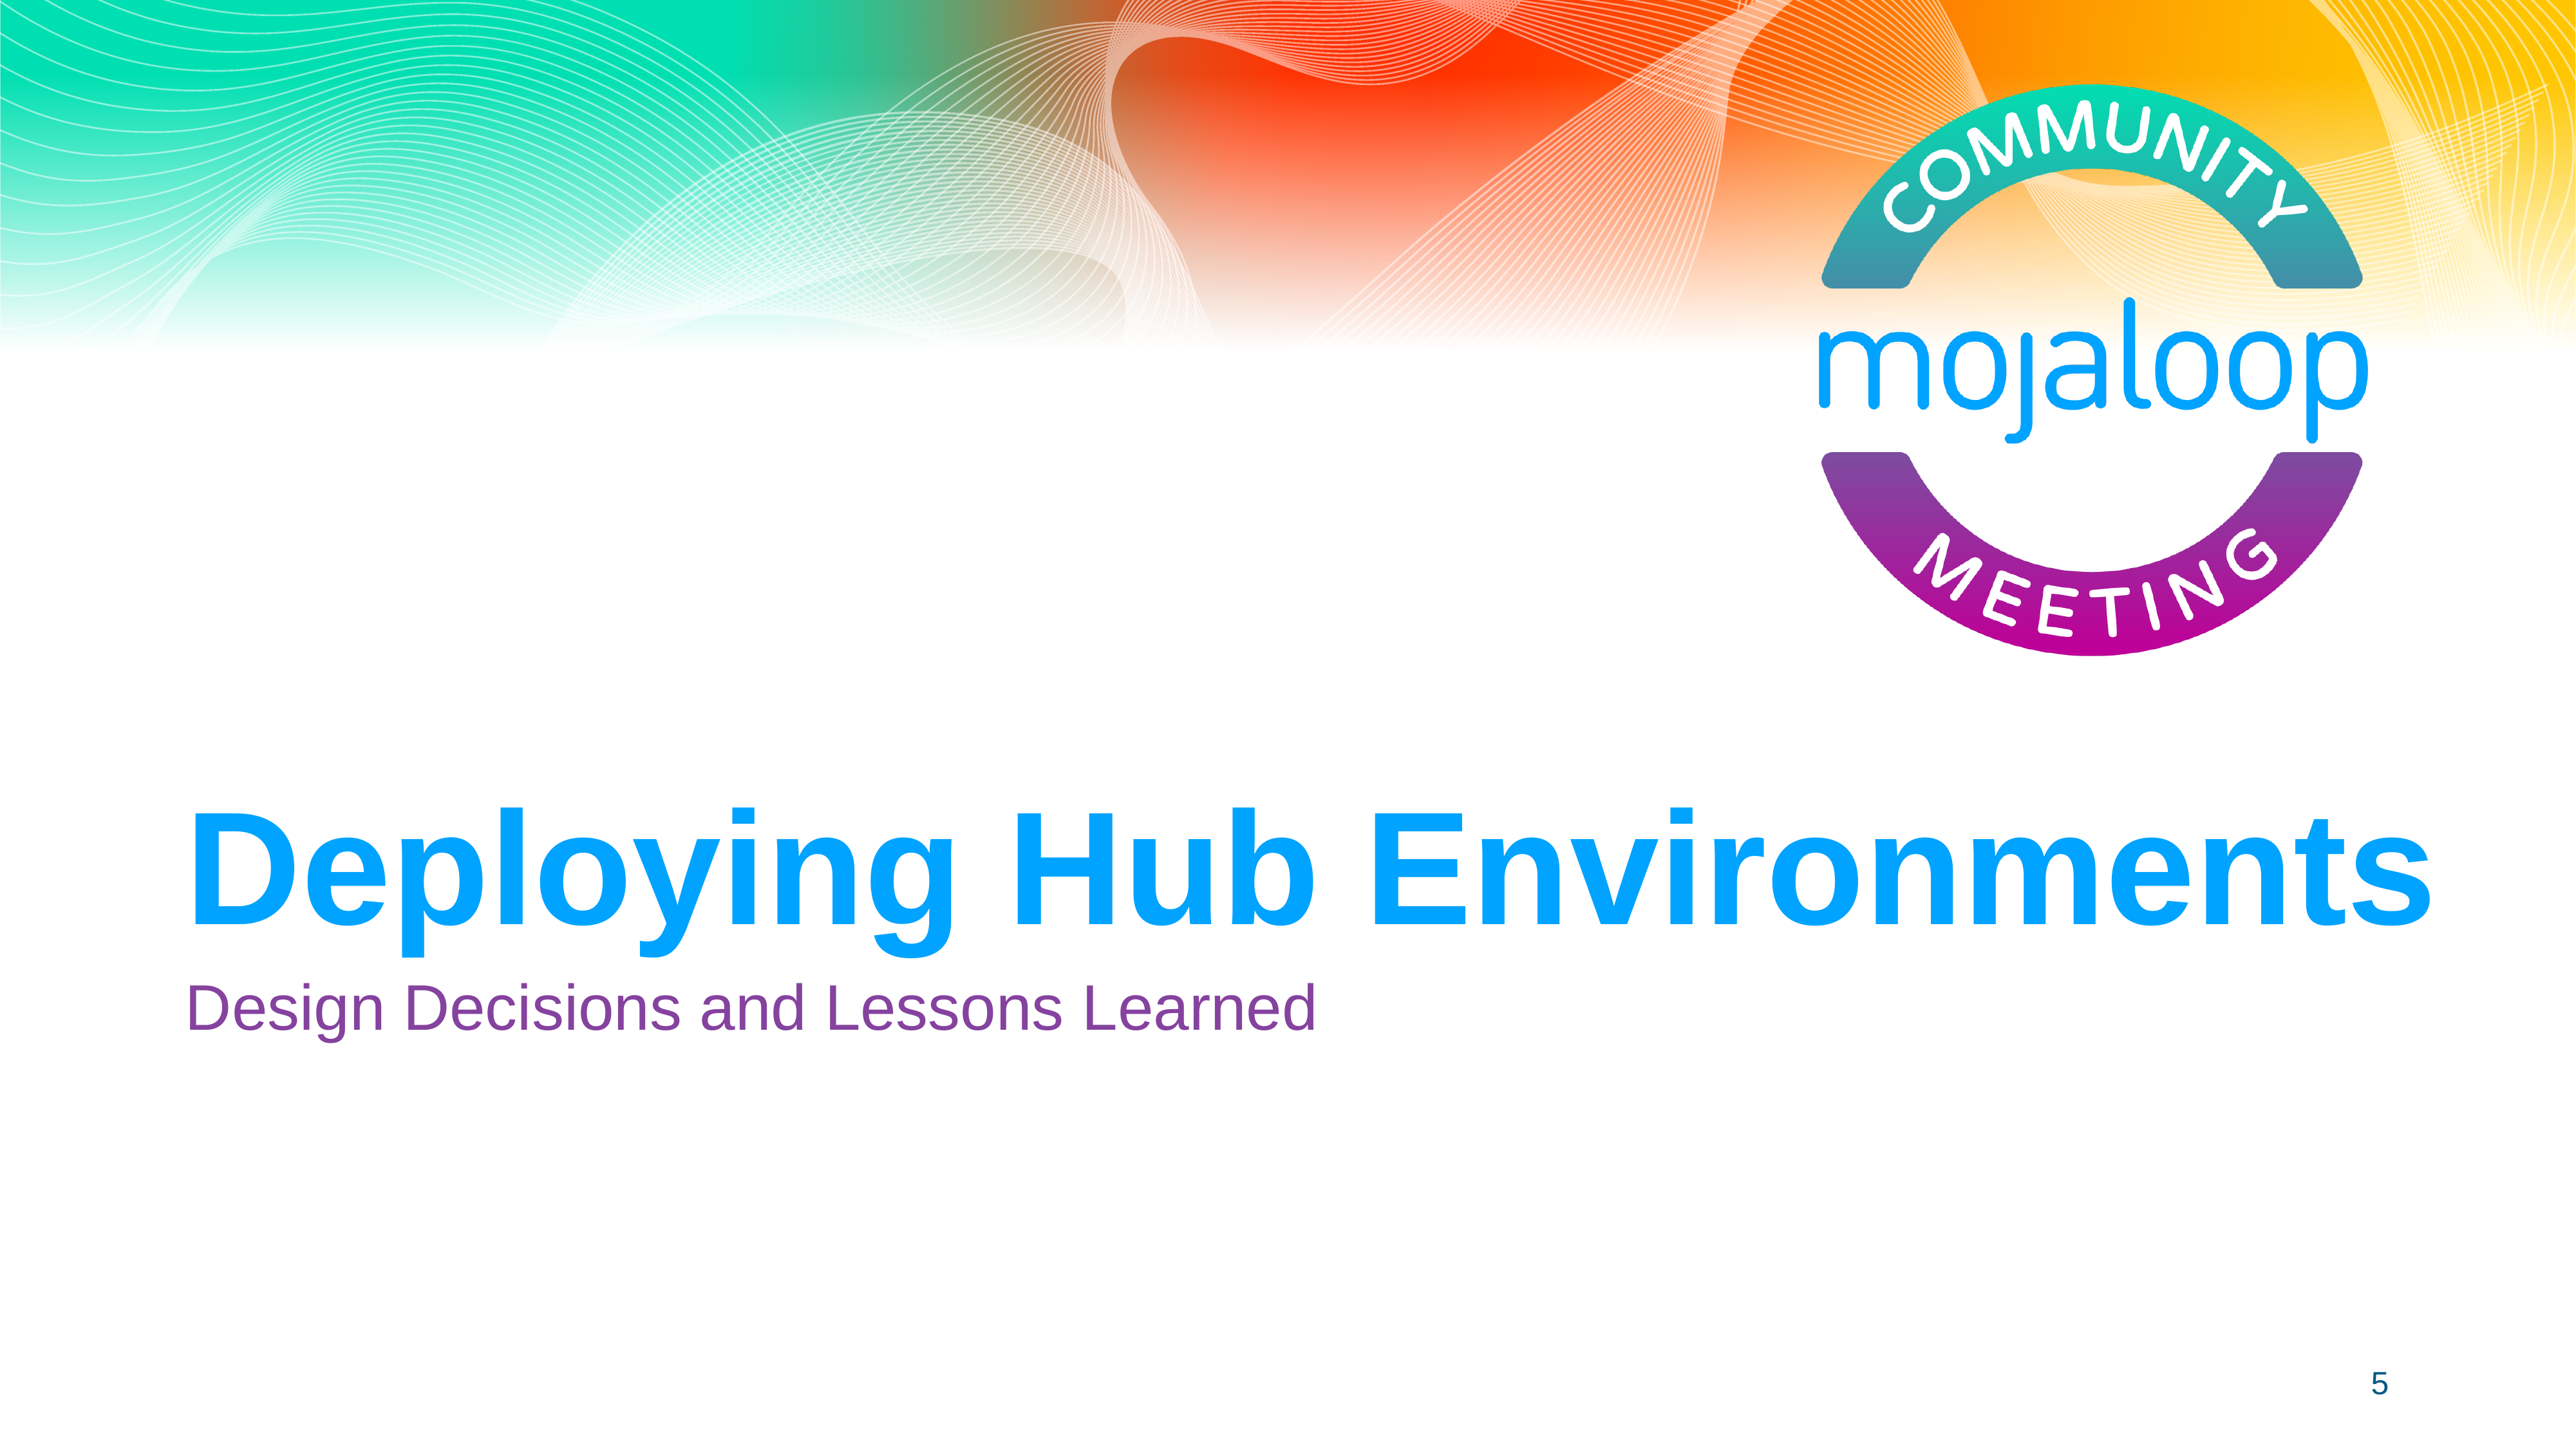

# Deploying Hub Environments
Design Decisions and Lessons Learned
5